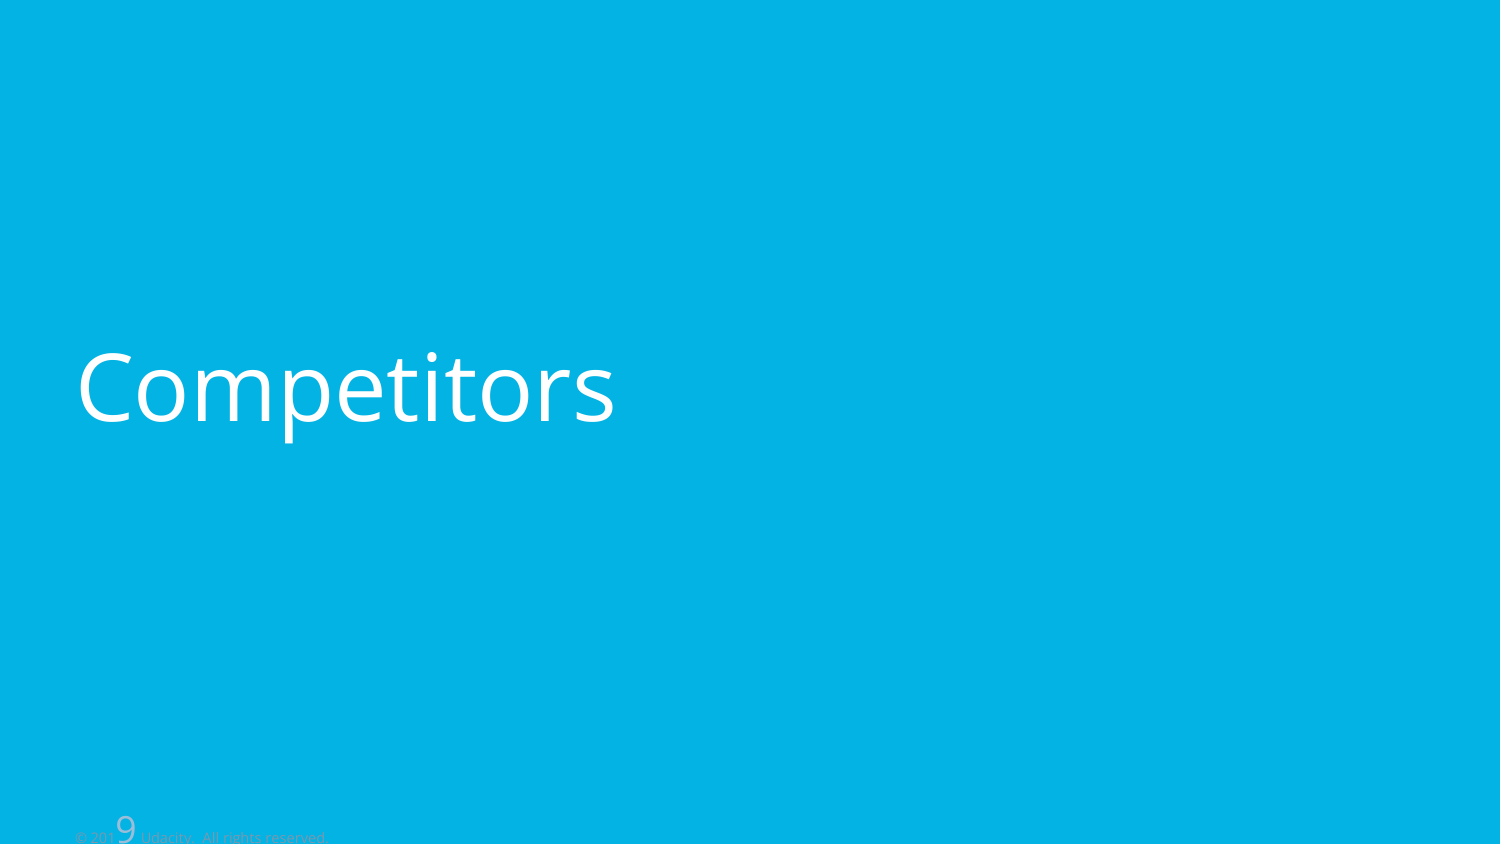

# Competitors
© 2019 Udacity.  All rights reserved.